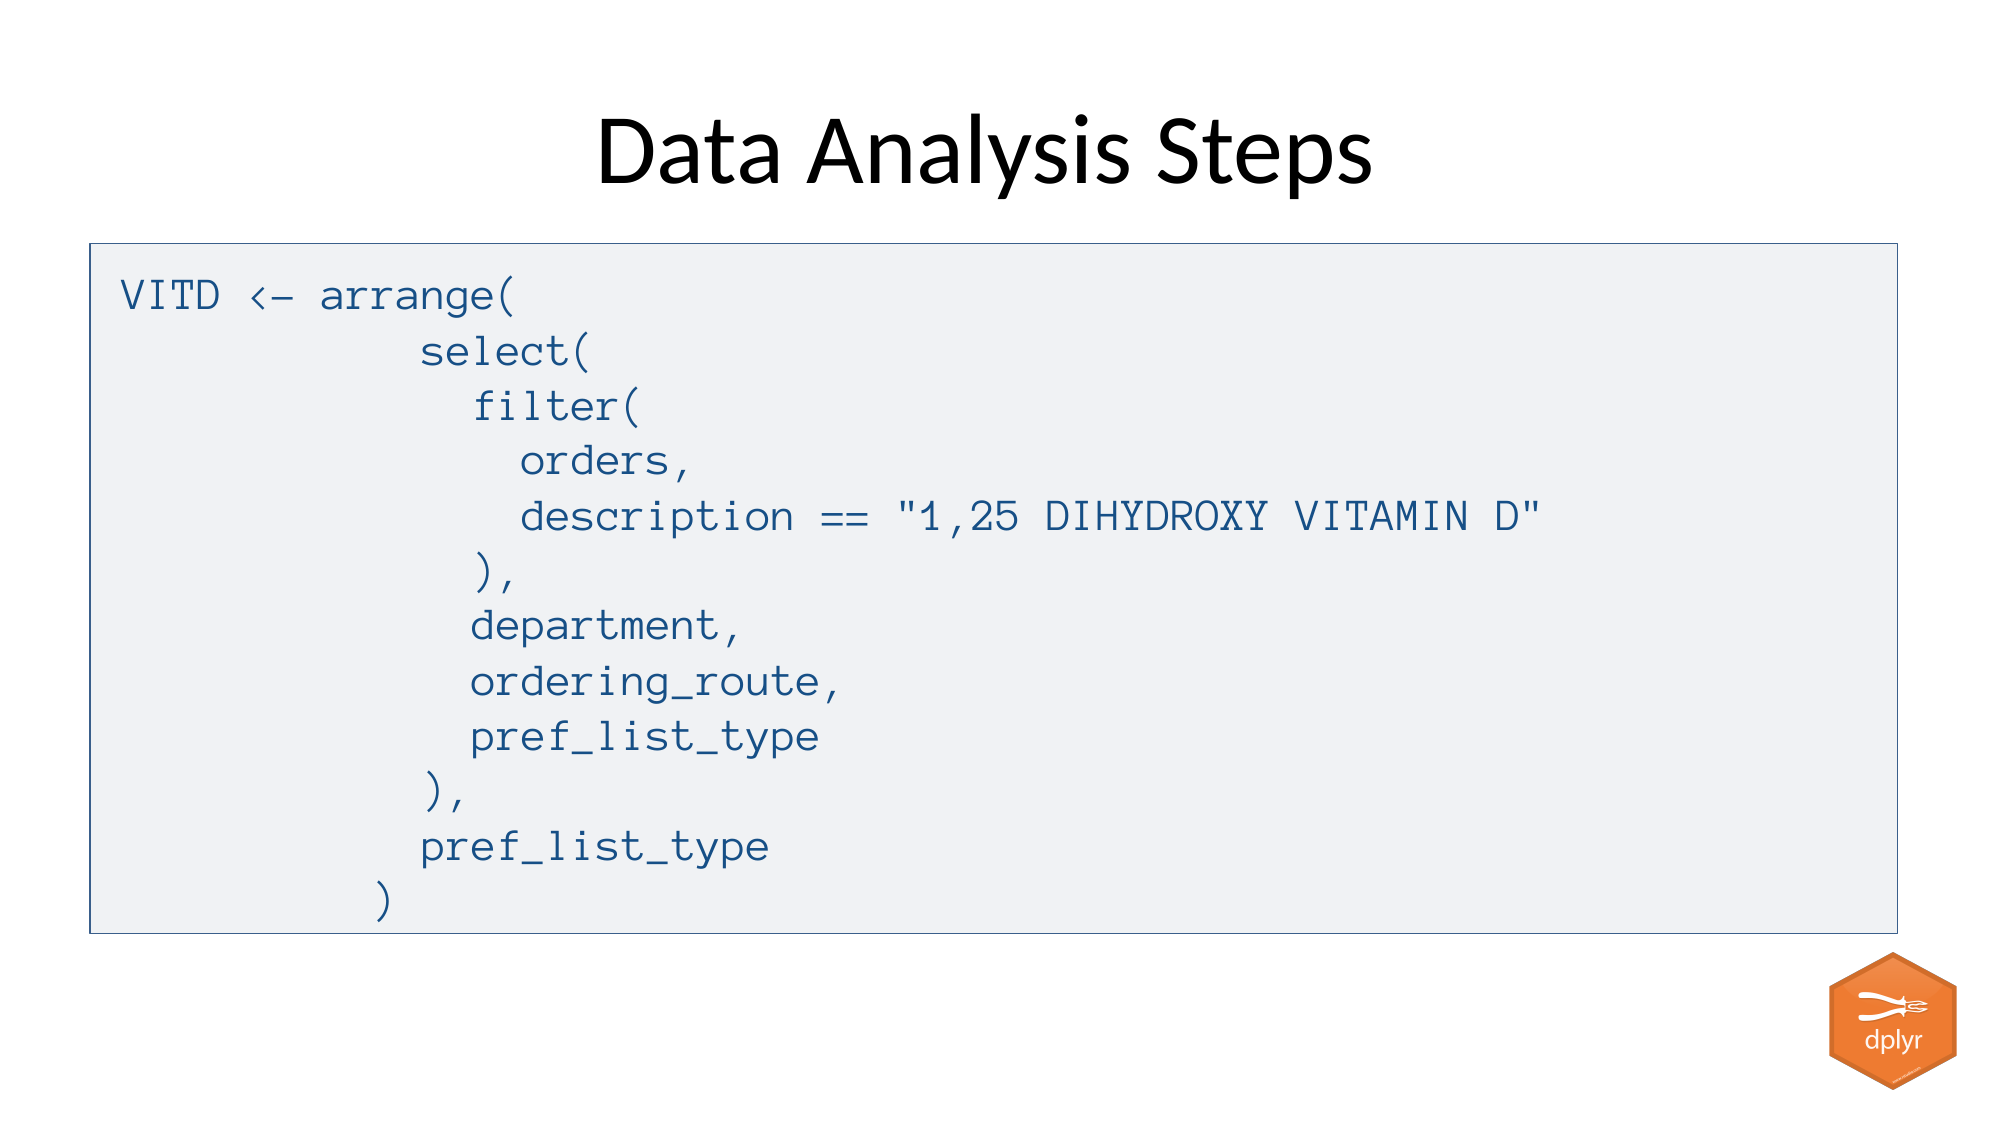

# Data Analysis Steps

VITD <- arrange(
	      select(
		  filter(
		    orders,
		    description == "1,25 DIHYDROXY VITAMIN D"
		  ),
		  department,
		  ordering_route,
		  pref_list_type
	      ),
		pref_list_type
	    )